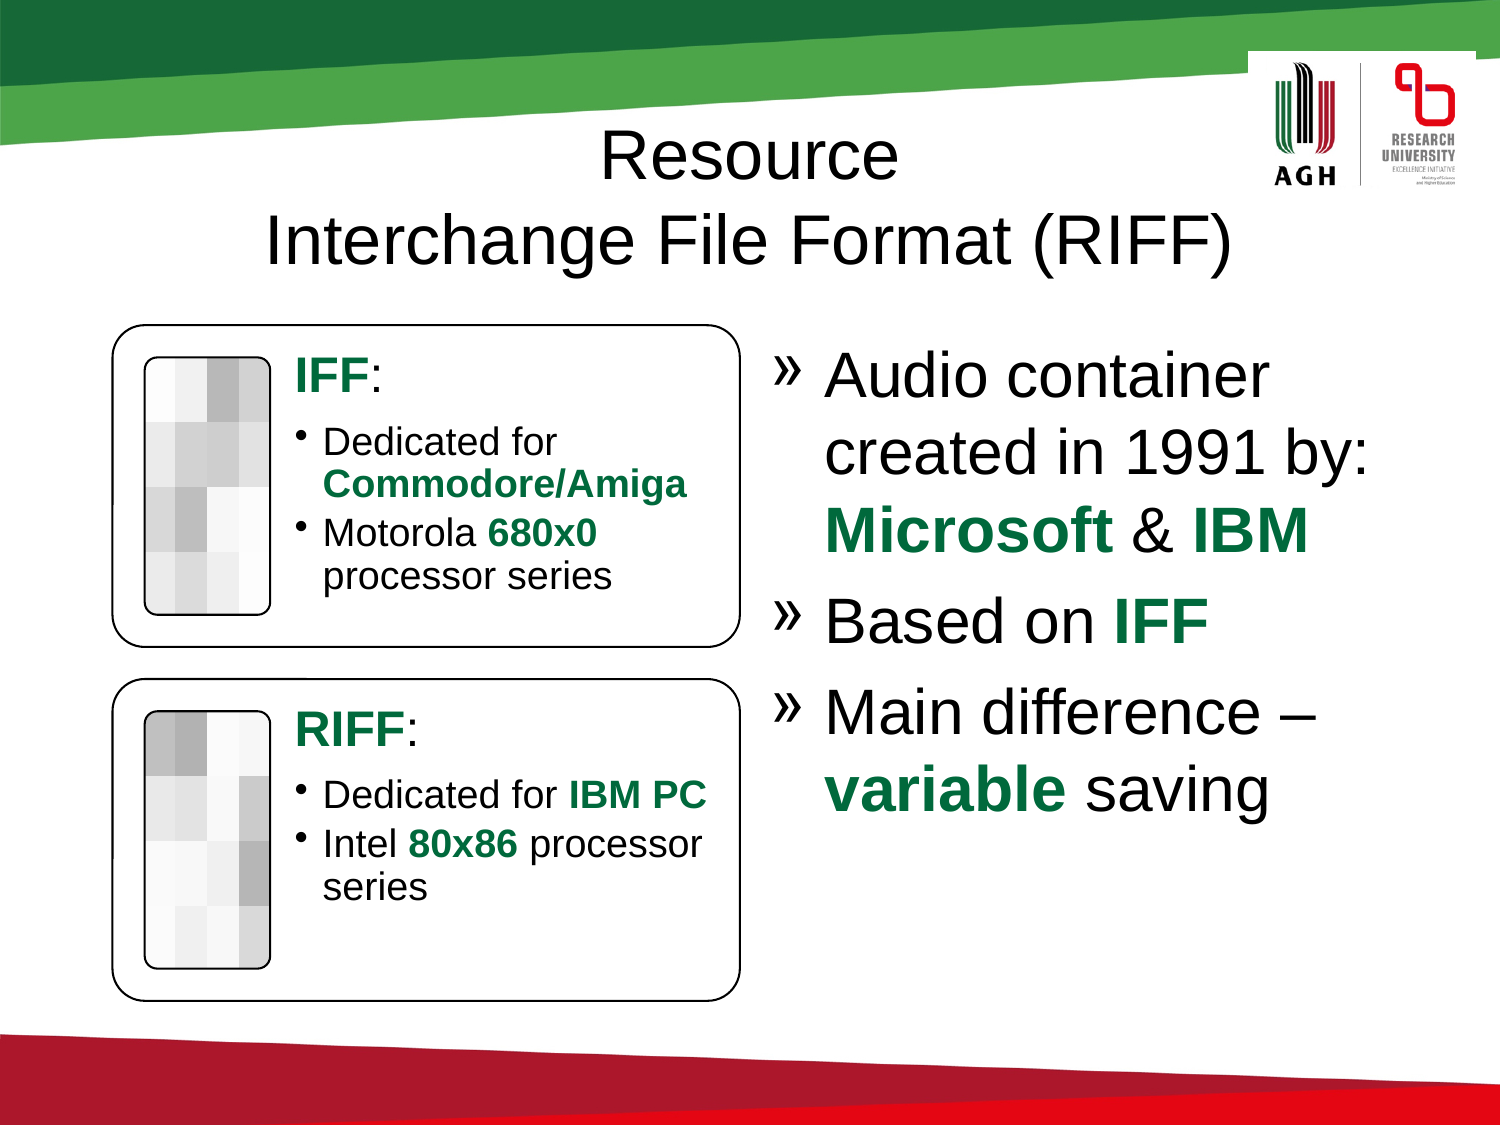

# Resource Interchange File Format (RIFF)
Audio container created in 1991 by: Microsoft & IBM
Based on IFF
Main difference – variable saving
IFF:
Dedicated for Commodore/Amiga
Motorola 680x0 processor series
RIFF:
Dedicated for IBM PC
Intel 80x86 processor series